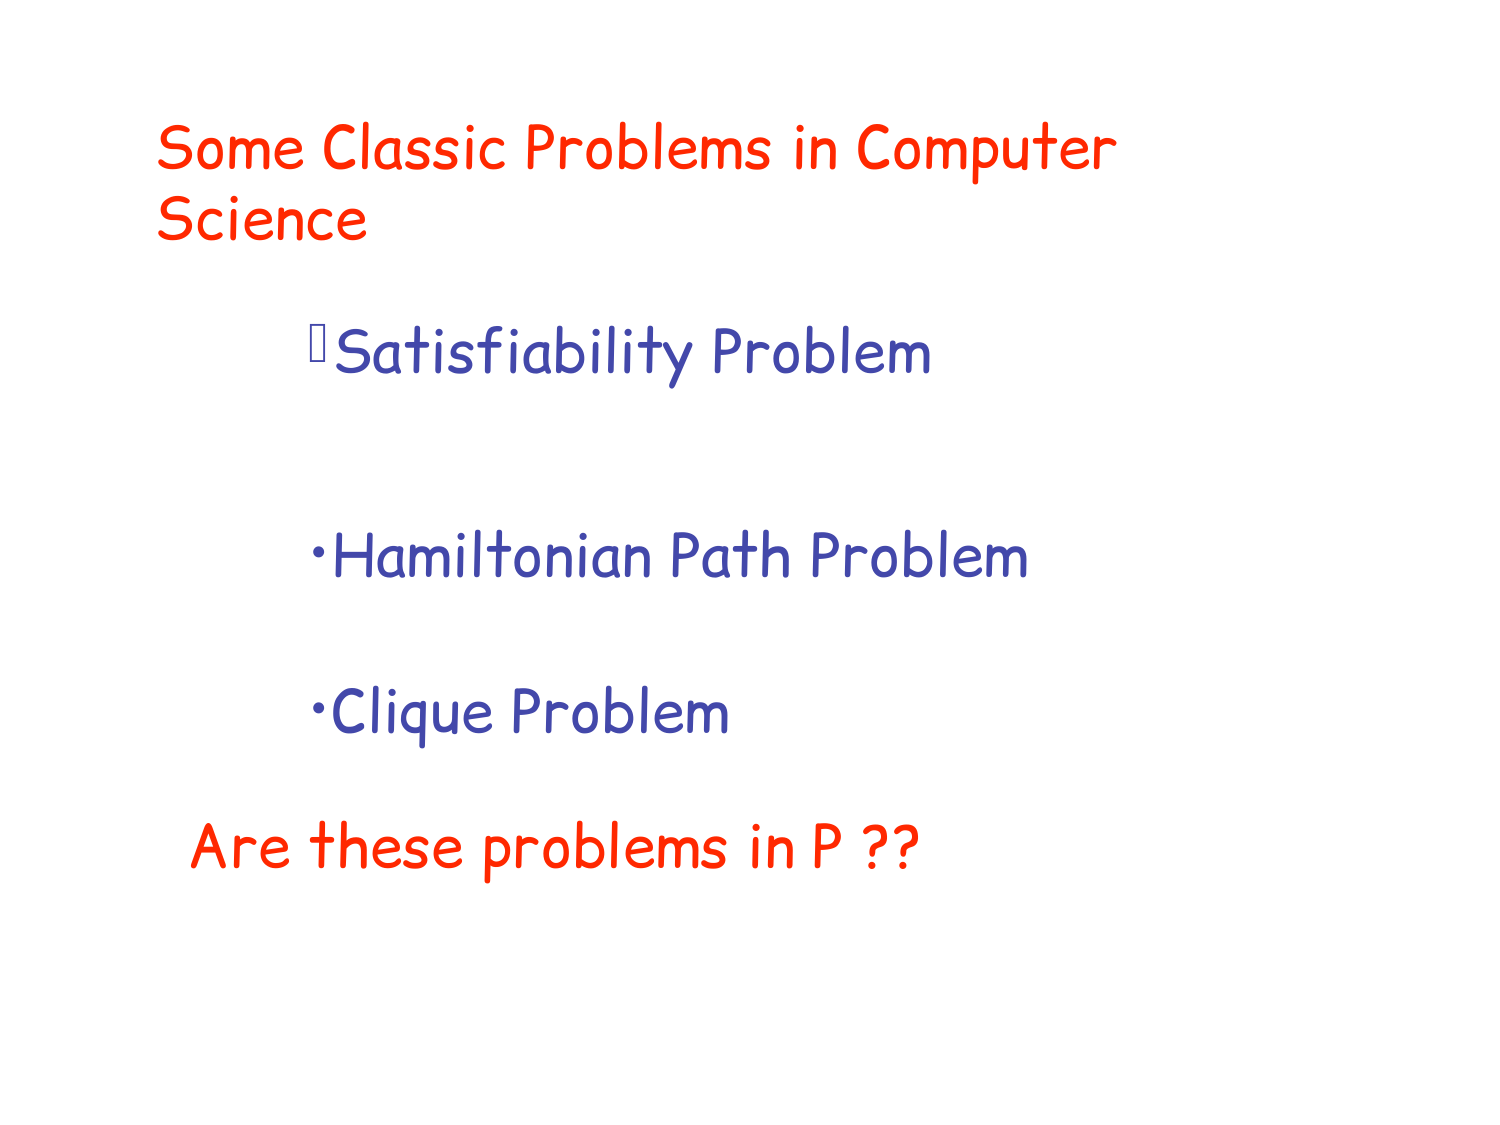

Some Classic Problems in Computer Science

Satisfiability Problem

Hamiltonian Path Problem

Clique Problem
Are these problems in P ??